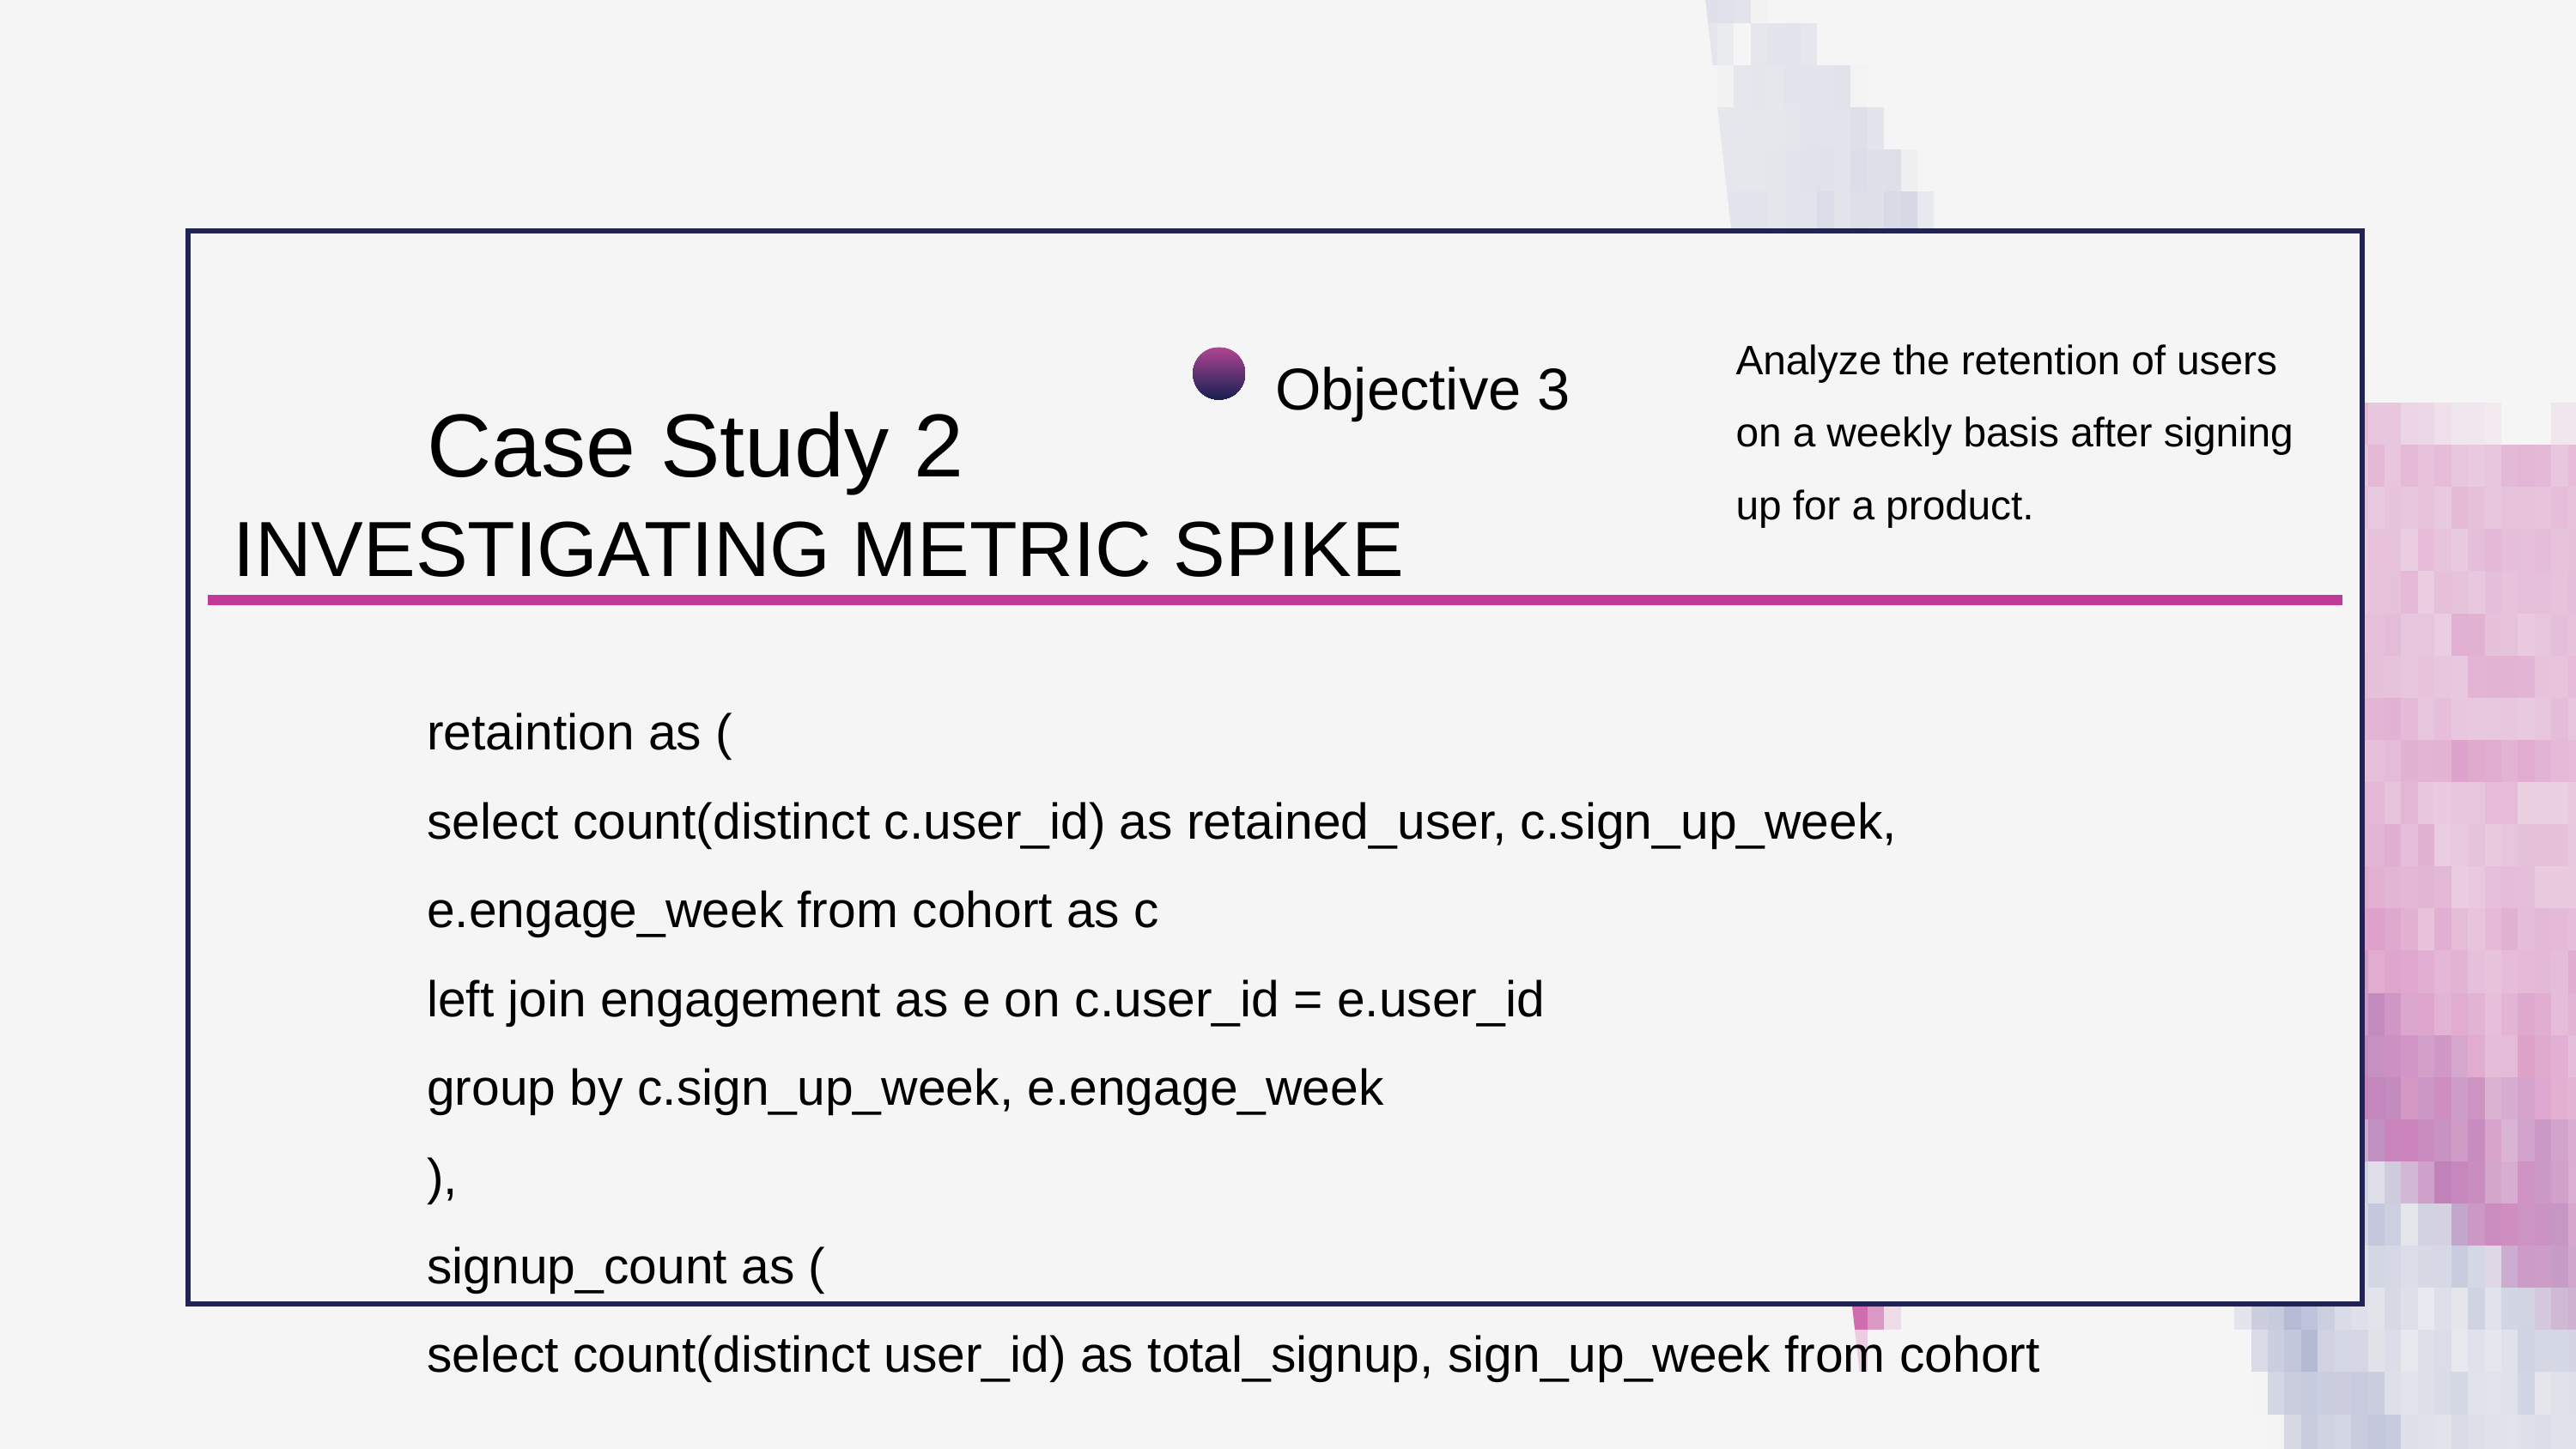

Analyze the retention of users on a weekly basis after signing up for a product.

Objective 3

Case Study 2
INVESTIGATING METRIC SPIKE
retaintion as (
select count(distinct c.user_id) as retained_user, c.sign_up_week, e.engage_week from cohort as c
left join engagement as e on c.user_id = e.user_id
group by c.sign_up_week, e.engage_week
),
signup_count as (
select count(distinct user_id) as total_signup, sign_up_week from cohort